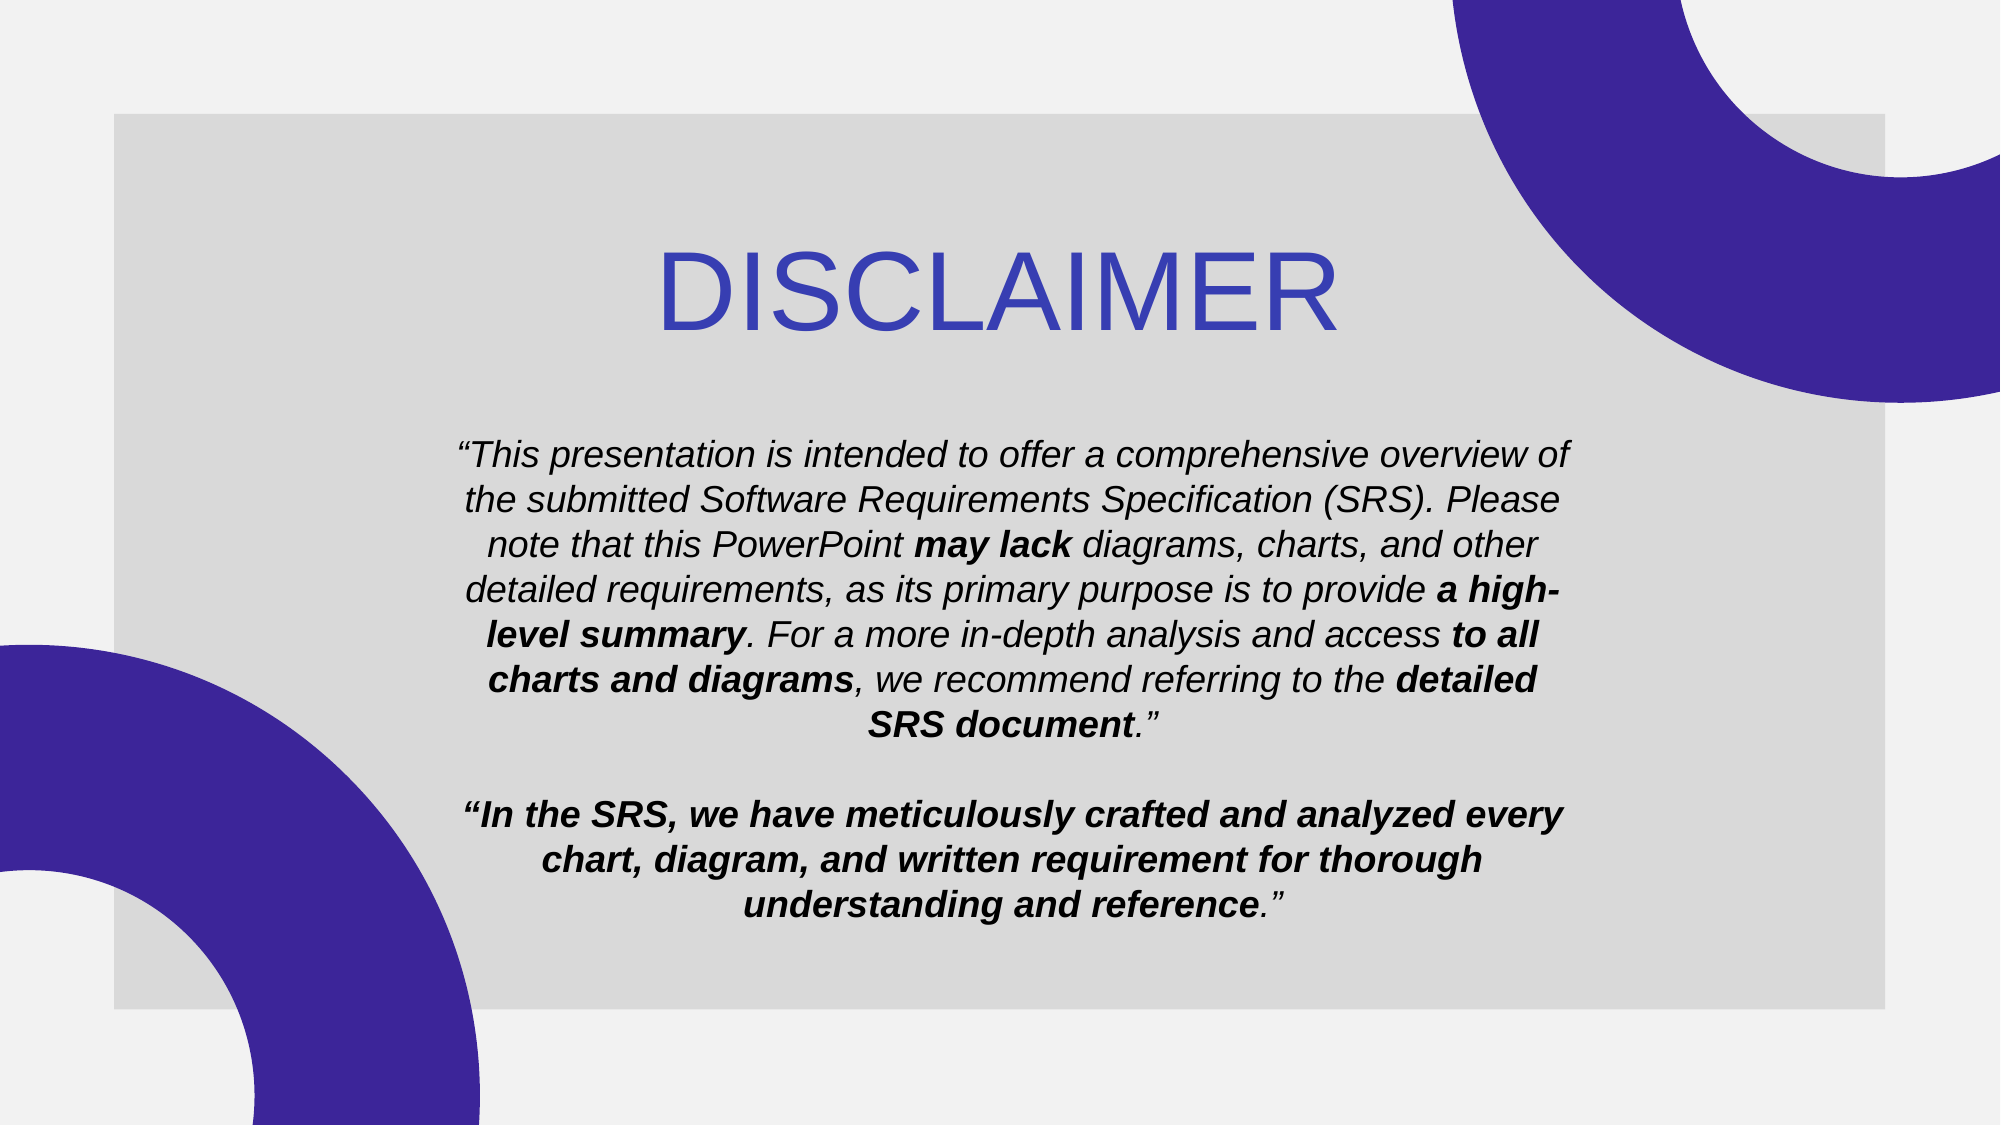

DISCLAIMER
“This presentation is intended to offer a comprehensive overview of the submitted Software Requirements Specification (SRS). Please note that this PowerPoint may lack diagrams, charts, and other detailed requirements, as its primary purpose is to provide a high-level summary. For a more in-depth analysis and access to all charts and diagrams, we recommend referring to the detailed SRS document.”

“In the SRS, we have meticulously crafted and analyzed every chart, diagram, and written requirement for thorough understanding and reference.”